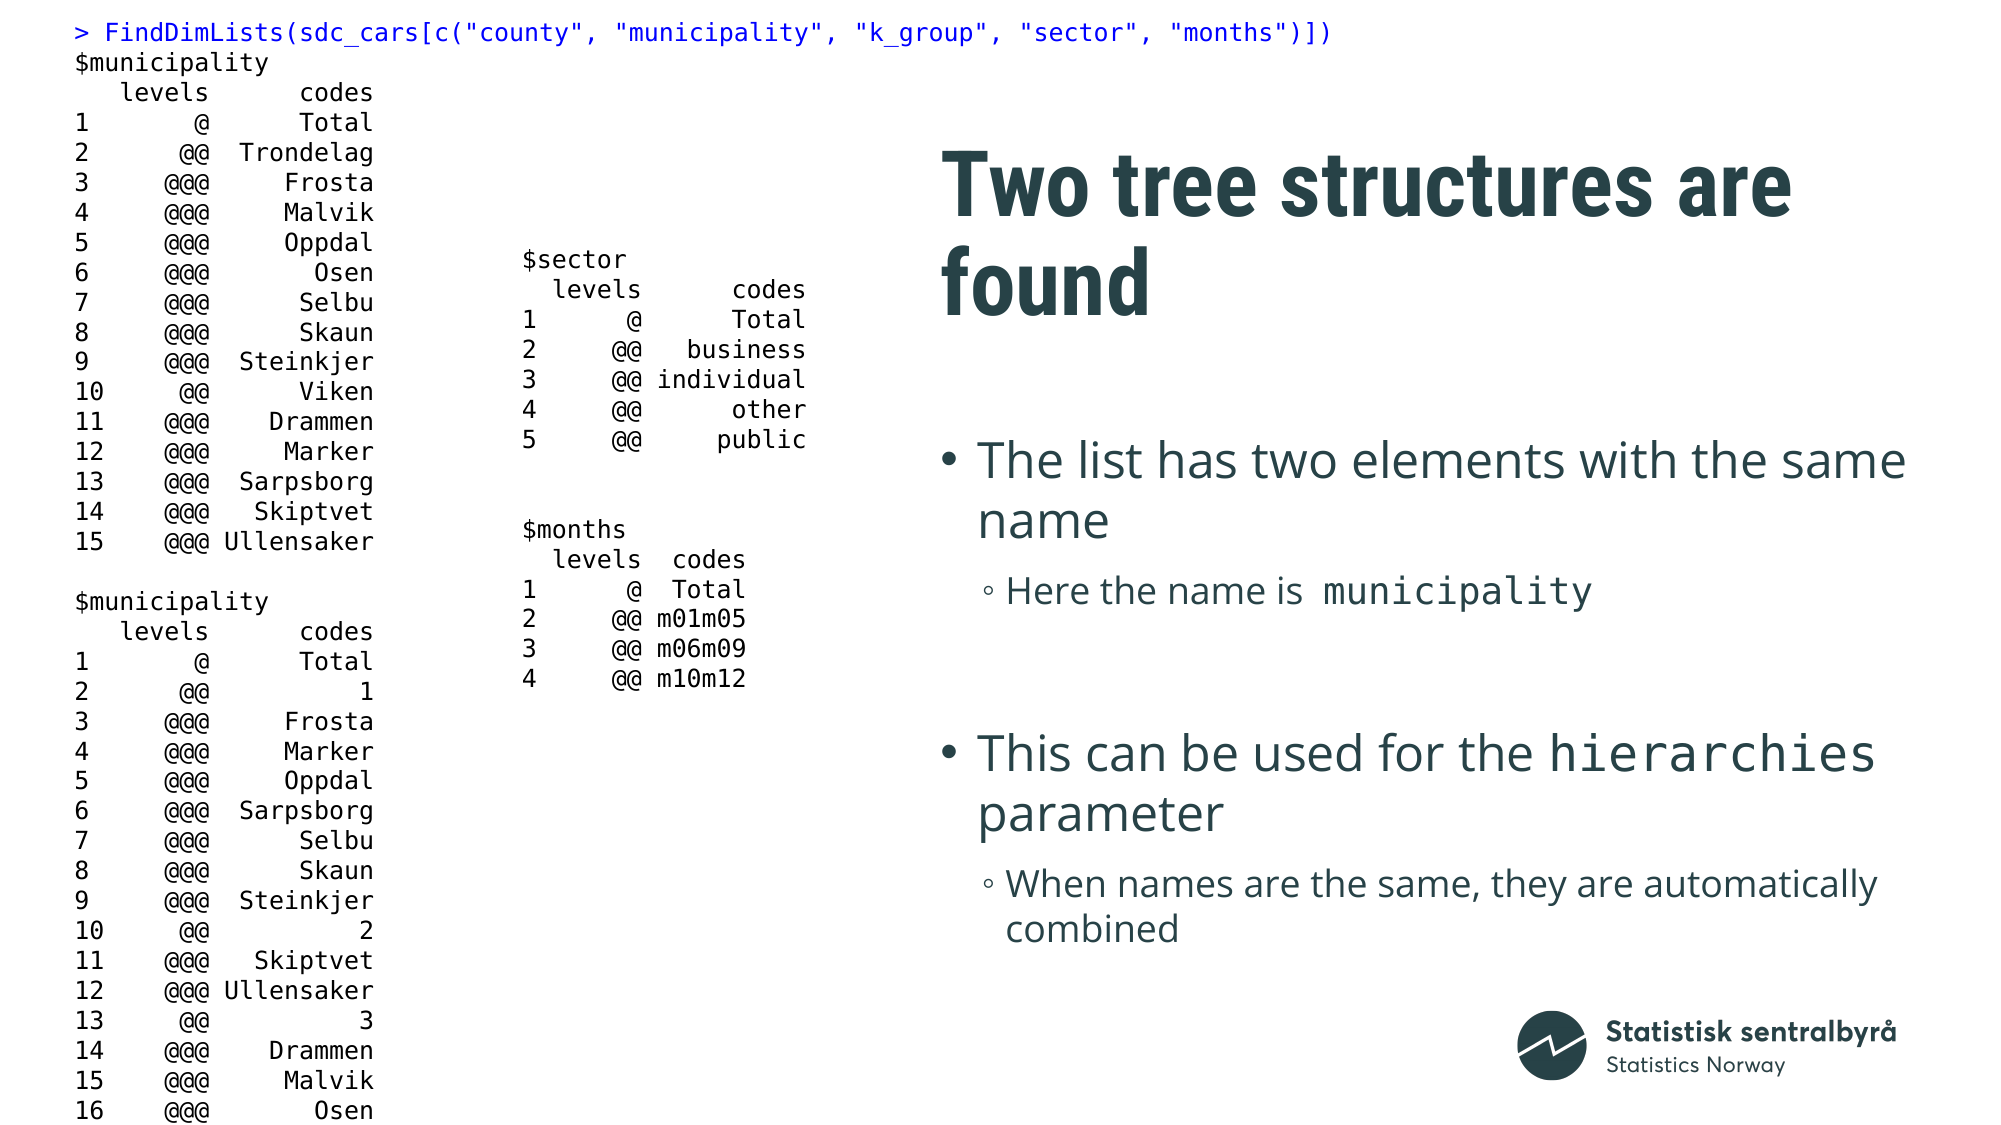

> FindDimLists(sdc_cars[c("county", "municipality", "k_group", "sector", "months")])
$municipality
   levels      codes
1       @      Total
2      @@  Trondelag
3     @@@     Frosta
4     @@@     Malvik
5     @@@     Oppdal
6     @@@       Osen
7     @@@      Selbu
8     @@@      Skaun
9     @@@  Steinkjer
10     @@      Viken
11    @@@    Drammen
12    @@@     Marker
13    @@@  Sarpsborg
14    @@@   Skiptvet
15    @@@ Ullensaker

$municipality
   levels      codes
1       @      Total
2      @@          1
3     @@@     Frosta
4     @@@     Marker
5     @@@     Oppdal
6     @@@  Sarpsborg
7     @@@      Selbu
8     @@@      Skaun
9     @@@  Steinkjer
10     @@          2
11    @@@   Skiptvet
12    @@@ Ullensaker
13     @@          3
14    @@@    Drammen
15    @@@     Malvik
16    @@@       Osen
# Two tree structures are found

$sector
  levels      codes
1      @      Total
2     @@   business
3     @@ individual
4     @@      other
5     @@     public

$months
  levels  codes
1      @  Total
2     @@ m01m05
3     @@ m06m09
4     @@ m10m12
The list has two elements with the same name
Here the name is  municipality

This can be used for the hierarchies parameter
When names are the same, they are automatically combined